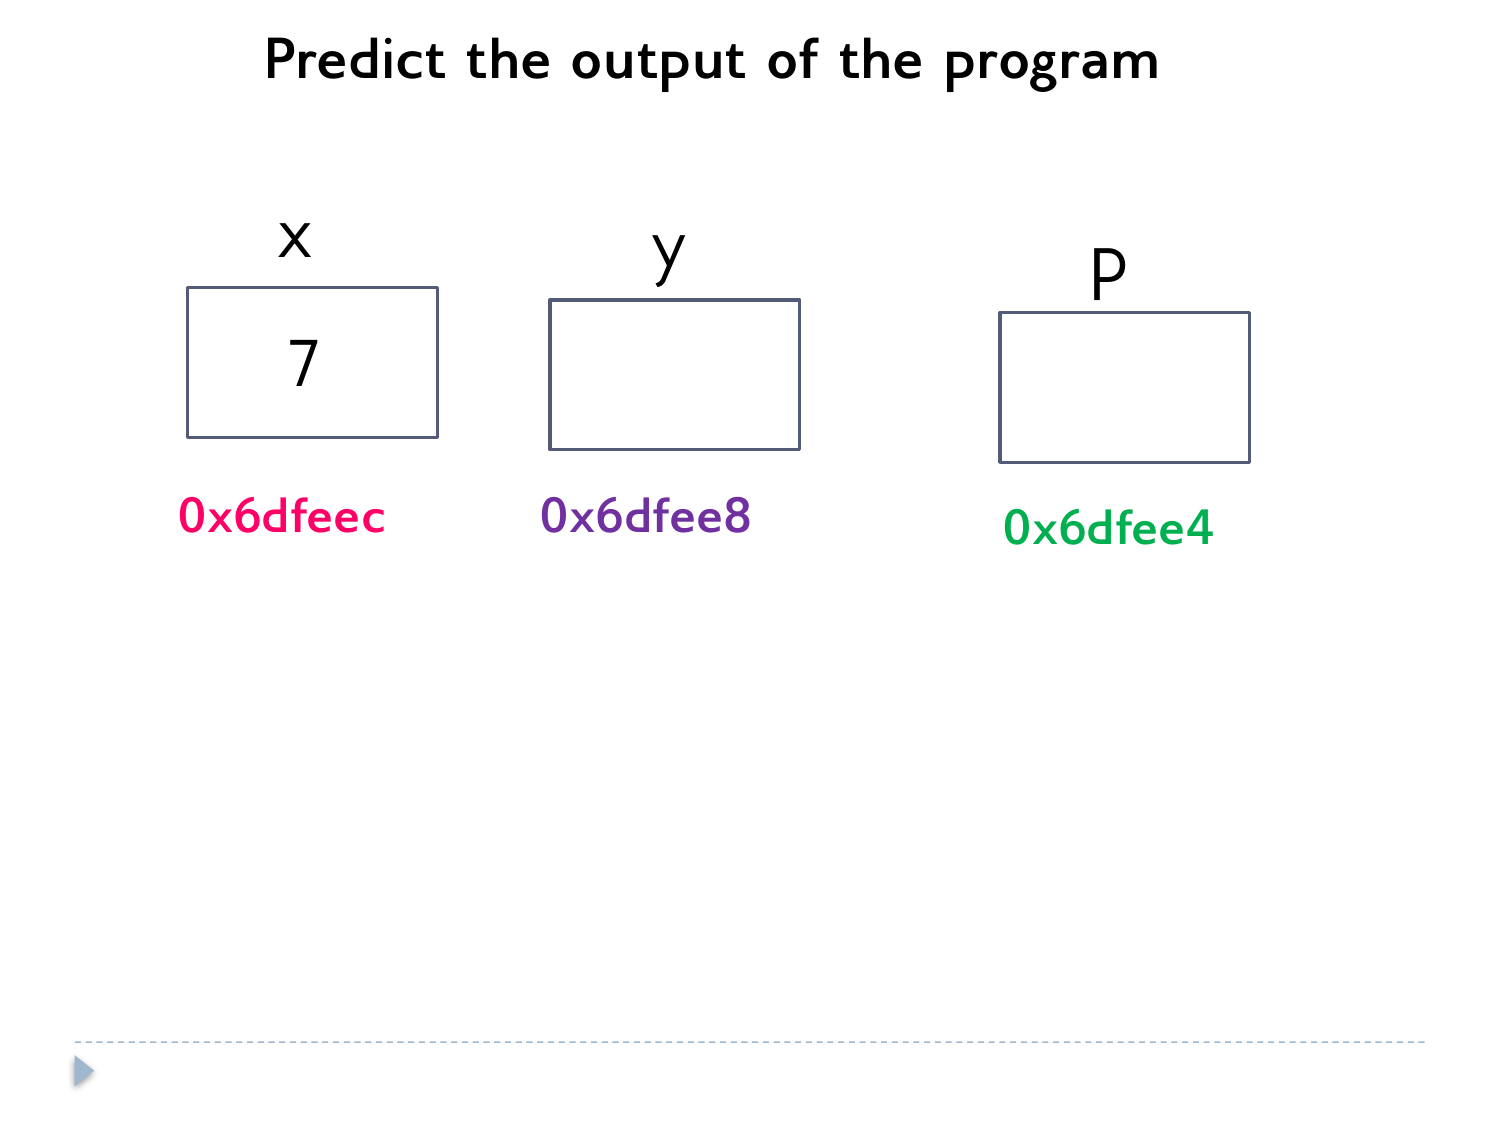

Predict the output of the program
x
y
p

7

0x6dfeec
0x6dfee8
0x6dfee4